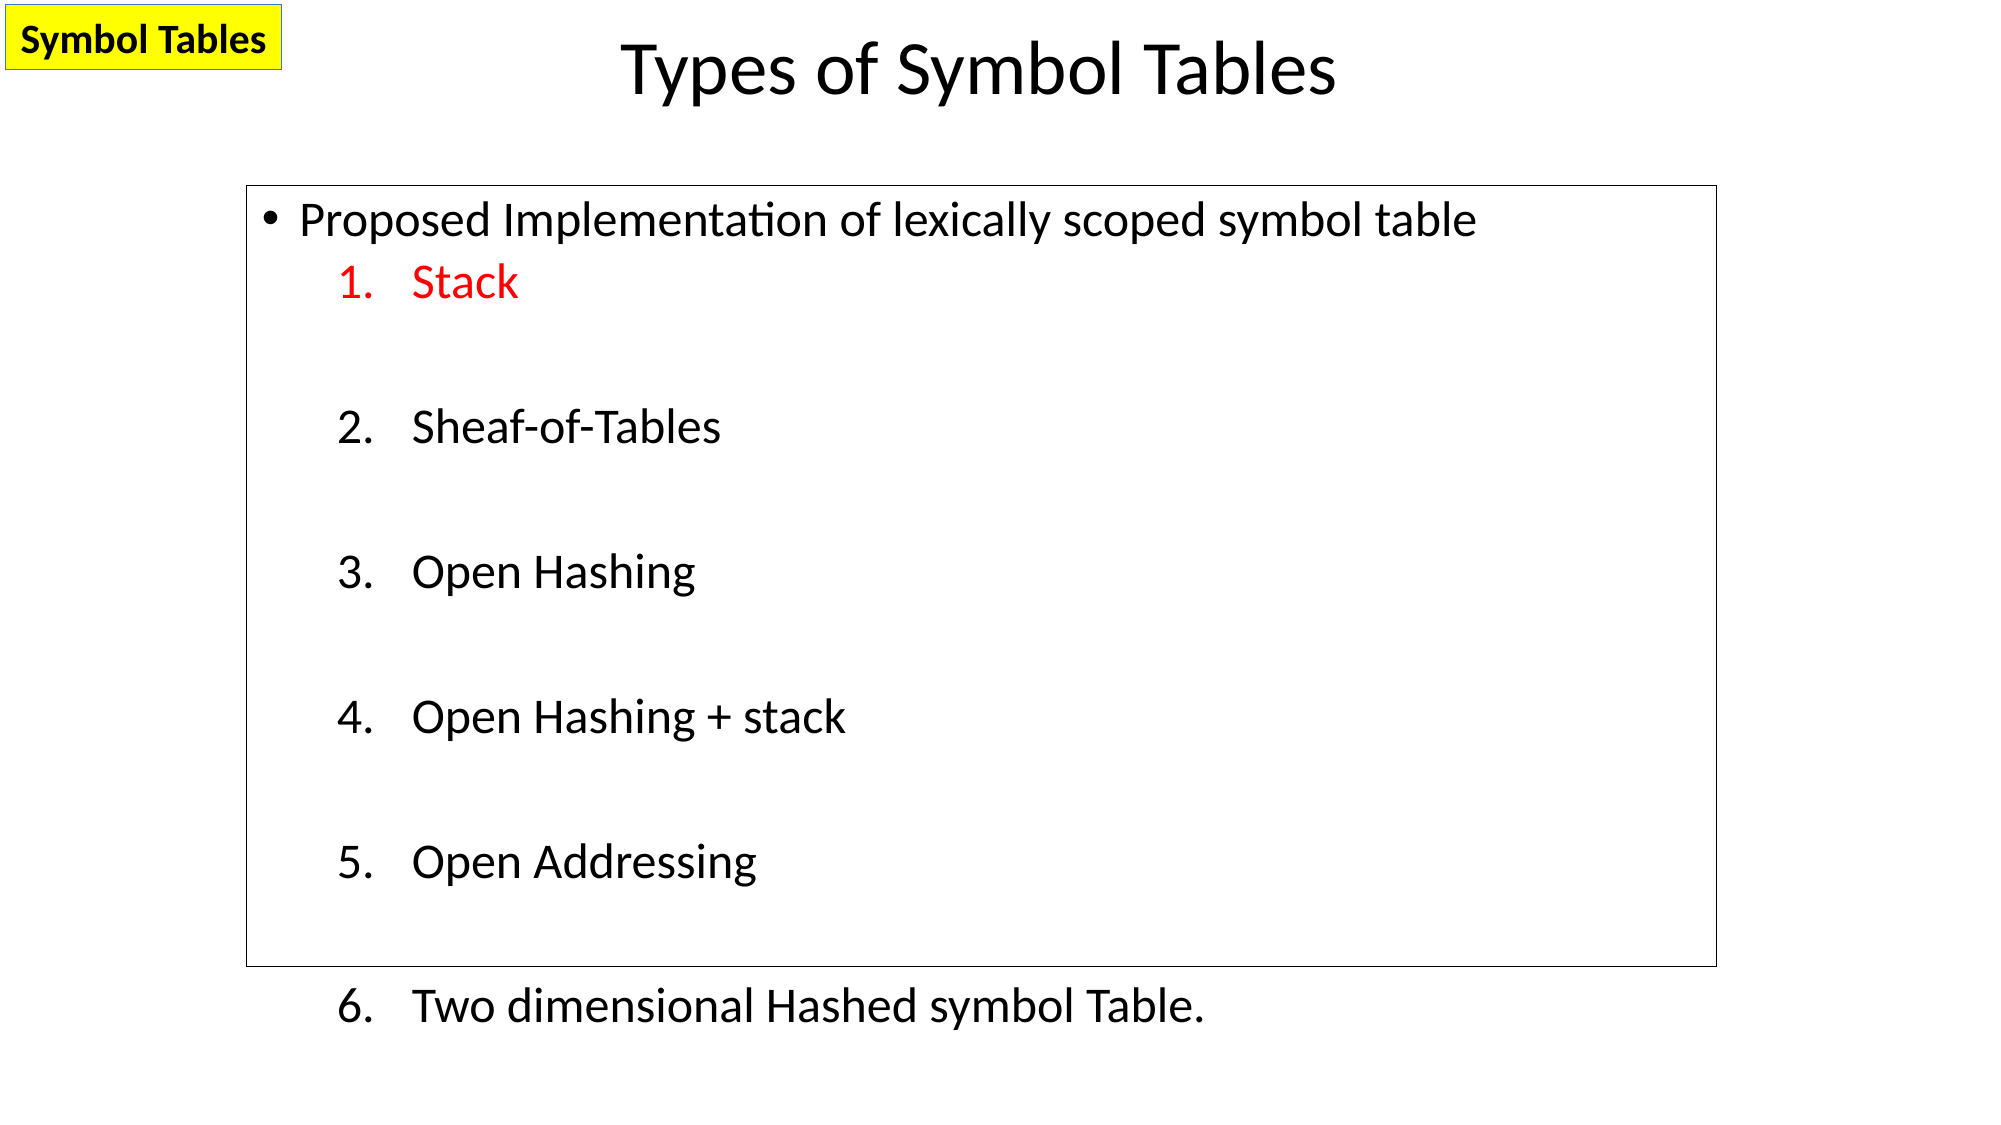

Symbol Tables
# Types of Symbol Tables
Proposed Implementation of lexically scoped symbol table
Stack

Sheaf-of-Tables

Open Hashing

Open Hashing + stack

Open Addressing

Two dimensional Hashed symbol Table.